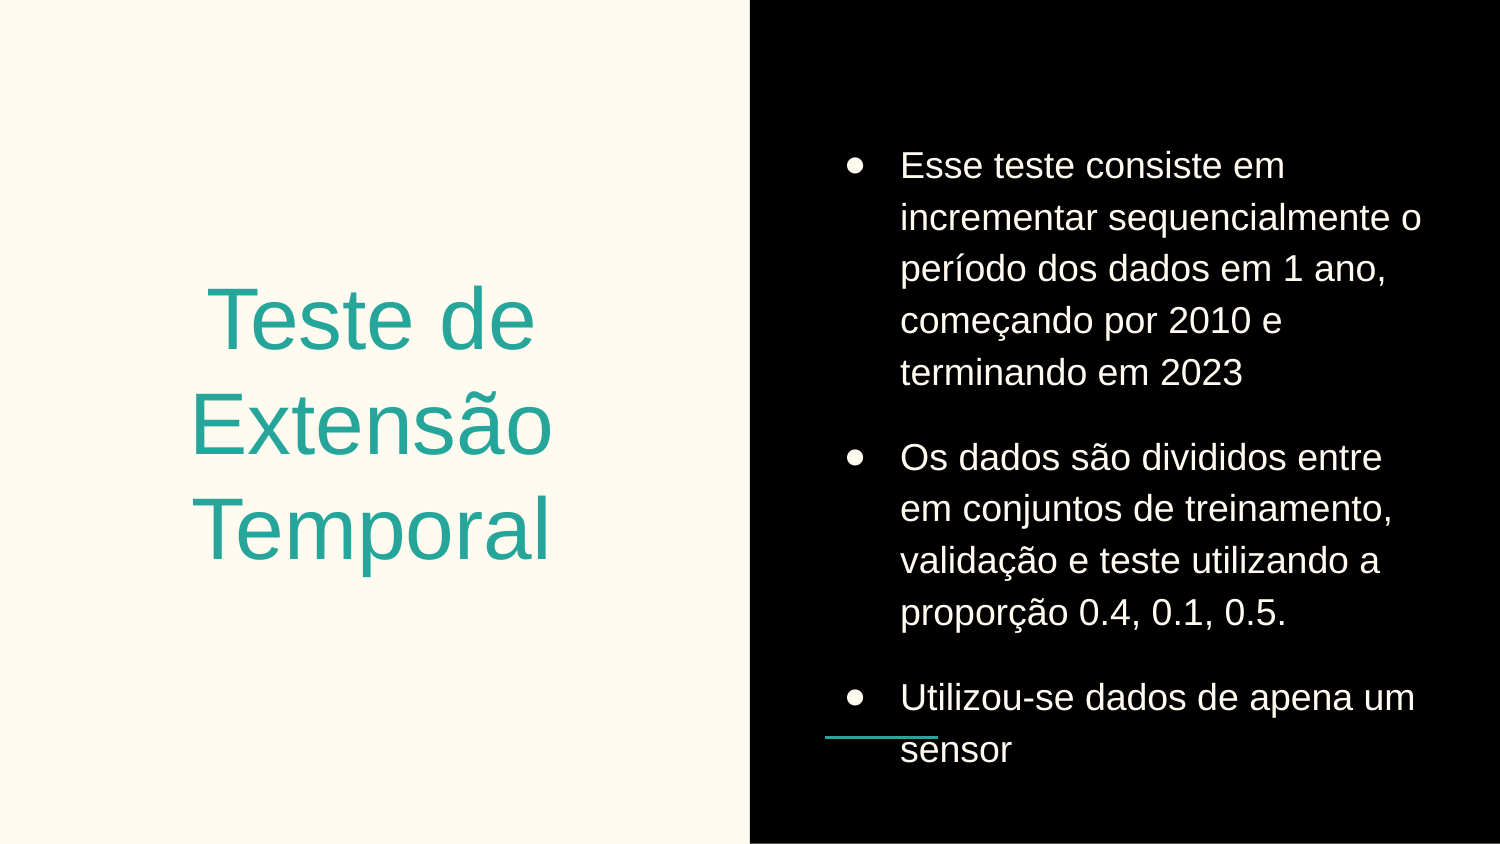

Esse teste consiste em incrementar sequencialmente o período dos dados em 1 ano, começando por 2010 e terminando em 2023
Os dados são divididos entre em conjuntos de treinamento, validação e teste utilizando a proporção 0.4, 0.1, 0.5.
Utilizou-se dados de apena um sensor
# Parâmetros
Teste de Extensão Temporal